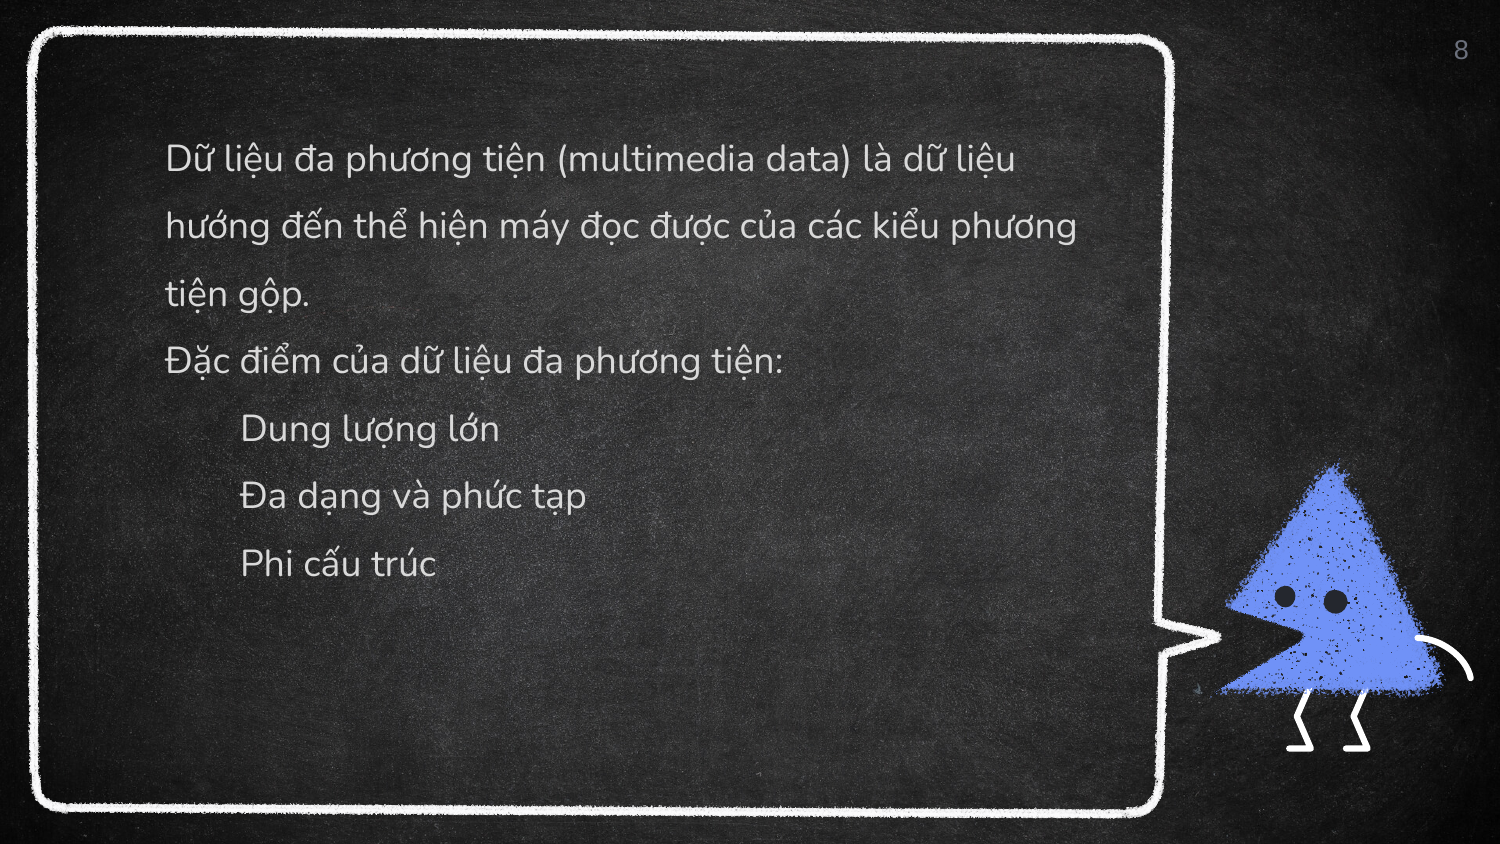

8
Dữ liệu đa phương tiện (multimedia data) là dữ liệu hướng đến thể hiện máy đọc được của các kiểu phương tiện gộp.
Đặc điểm của dữ liệu đa phương tiện:
Dung lượng lớn
Đa dạng và phức tạp
Phi cấu trúc